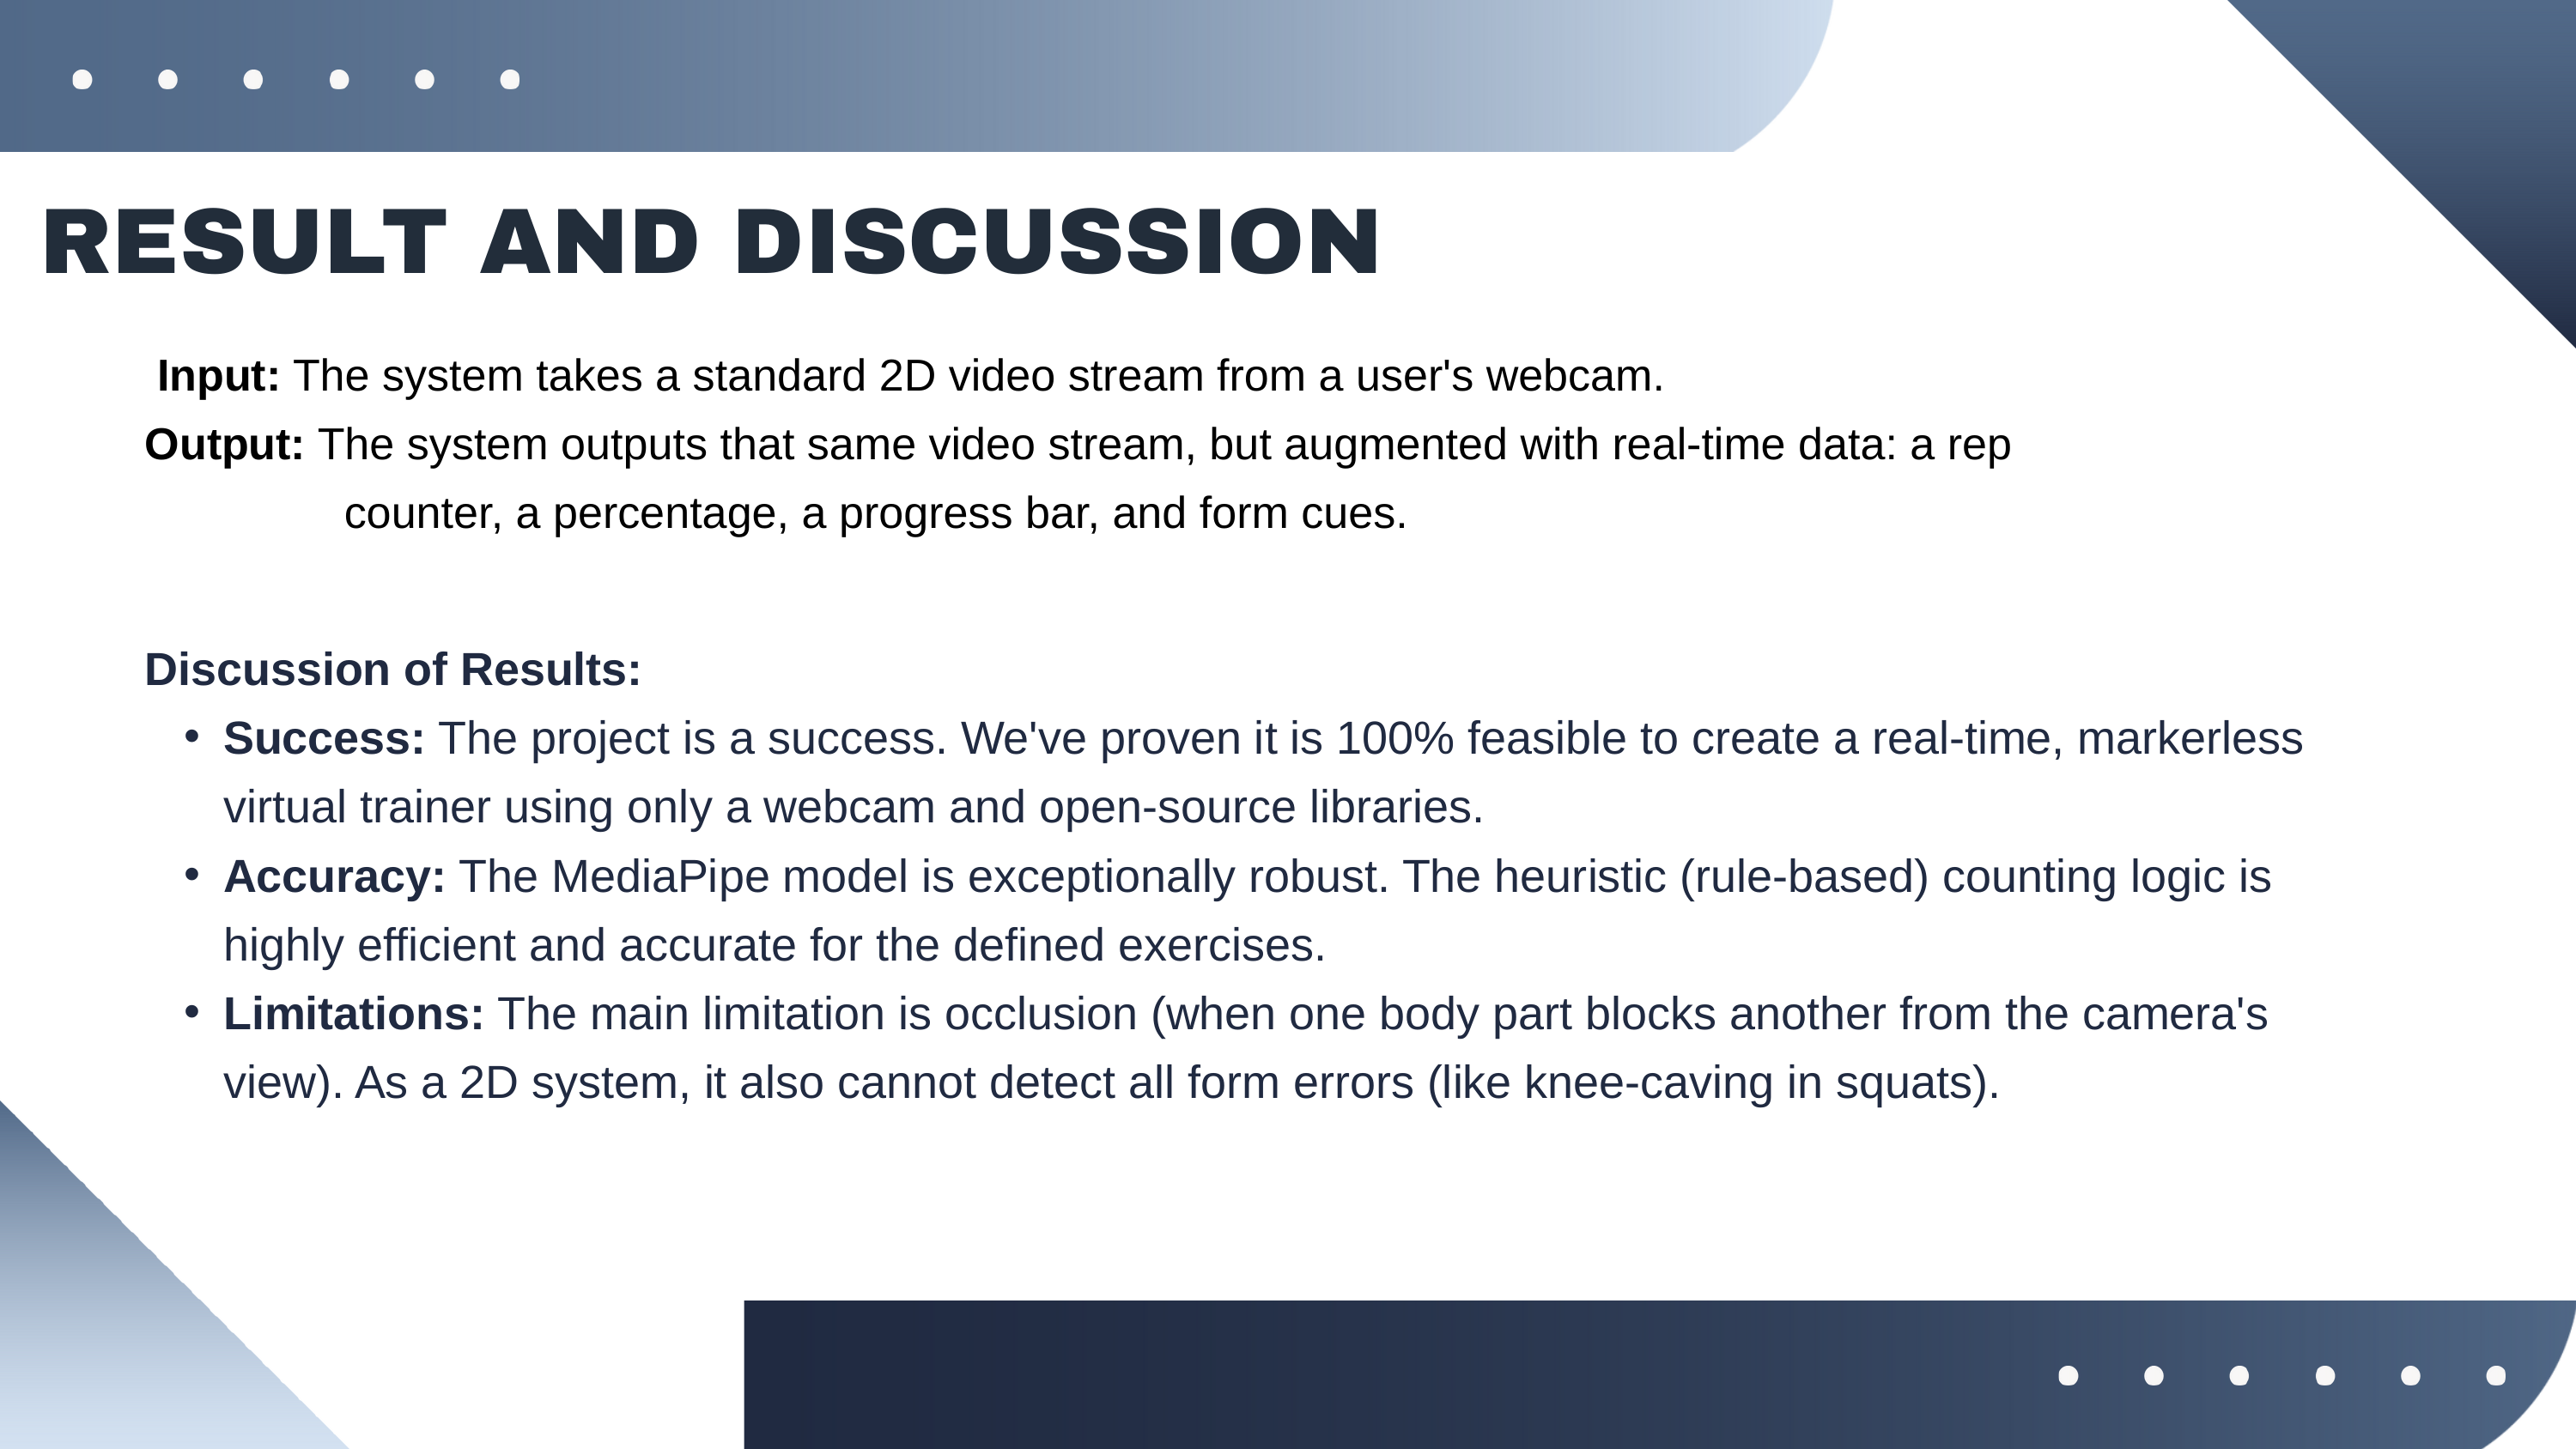

RESULT AND DISCUSSION
 Input: The system takes a standard 2D video stream from a user's webcam.
Output: The system outputs that same video stream, but augmented with real-time data: a rep
                counter, a percentage, a progress bar, and form cues.
Discussion of Results:
Success: The project is a success. We've proven it is 100% feasible to create a real-time, markerless virtual trainer using only a webcam and open-source libraries.
Accuracy: The MediaPipe model is exceptionally robust. The heuristic (rule-based) counting logic is highly efficient and accurate for the defined exercises.
Limitations: The main limitation is occlusion (when one body part blocks another from the camera's view). As a 2D system, it also cannot detect all form errors (like knee-caving in squats).